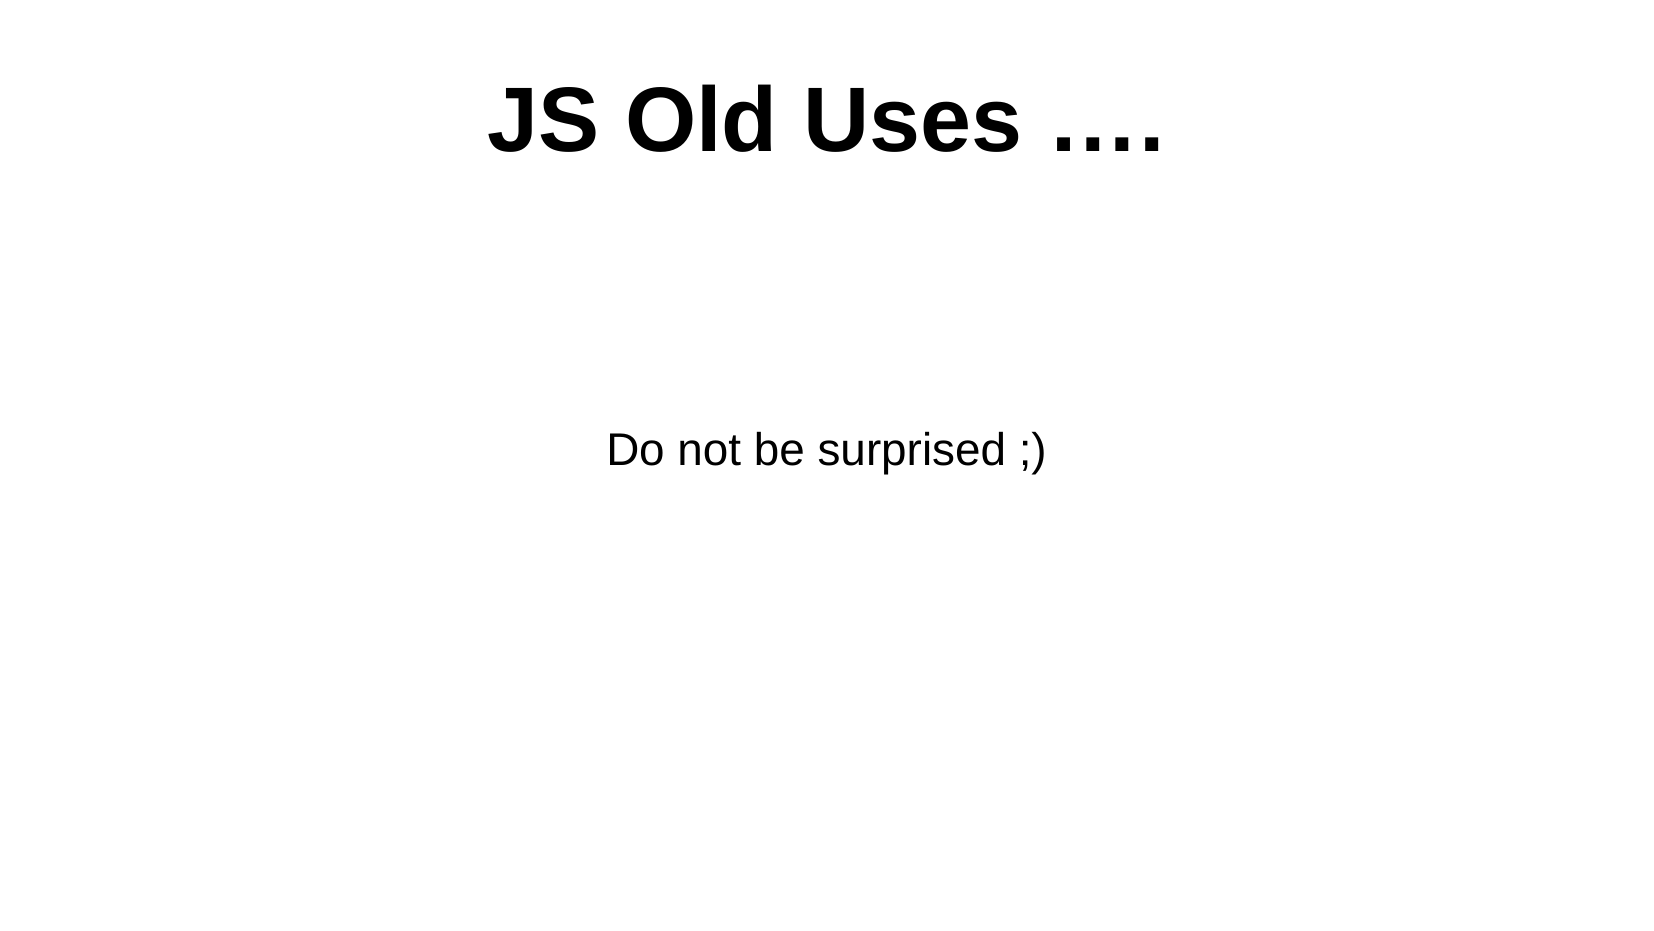

# JS Old Uses ….
Do not be surprised ;)